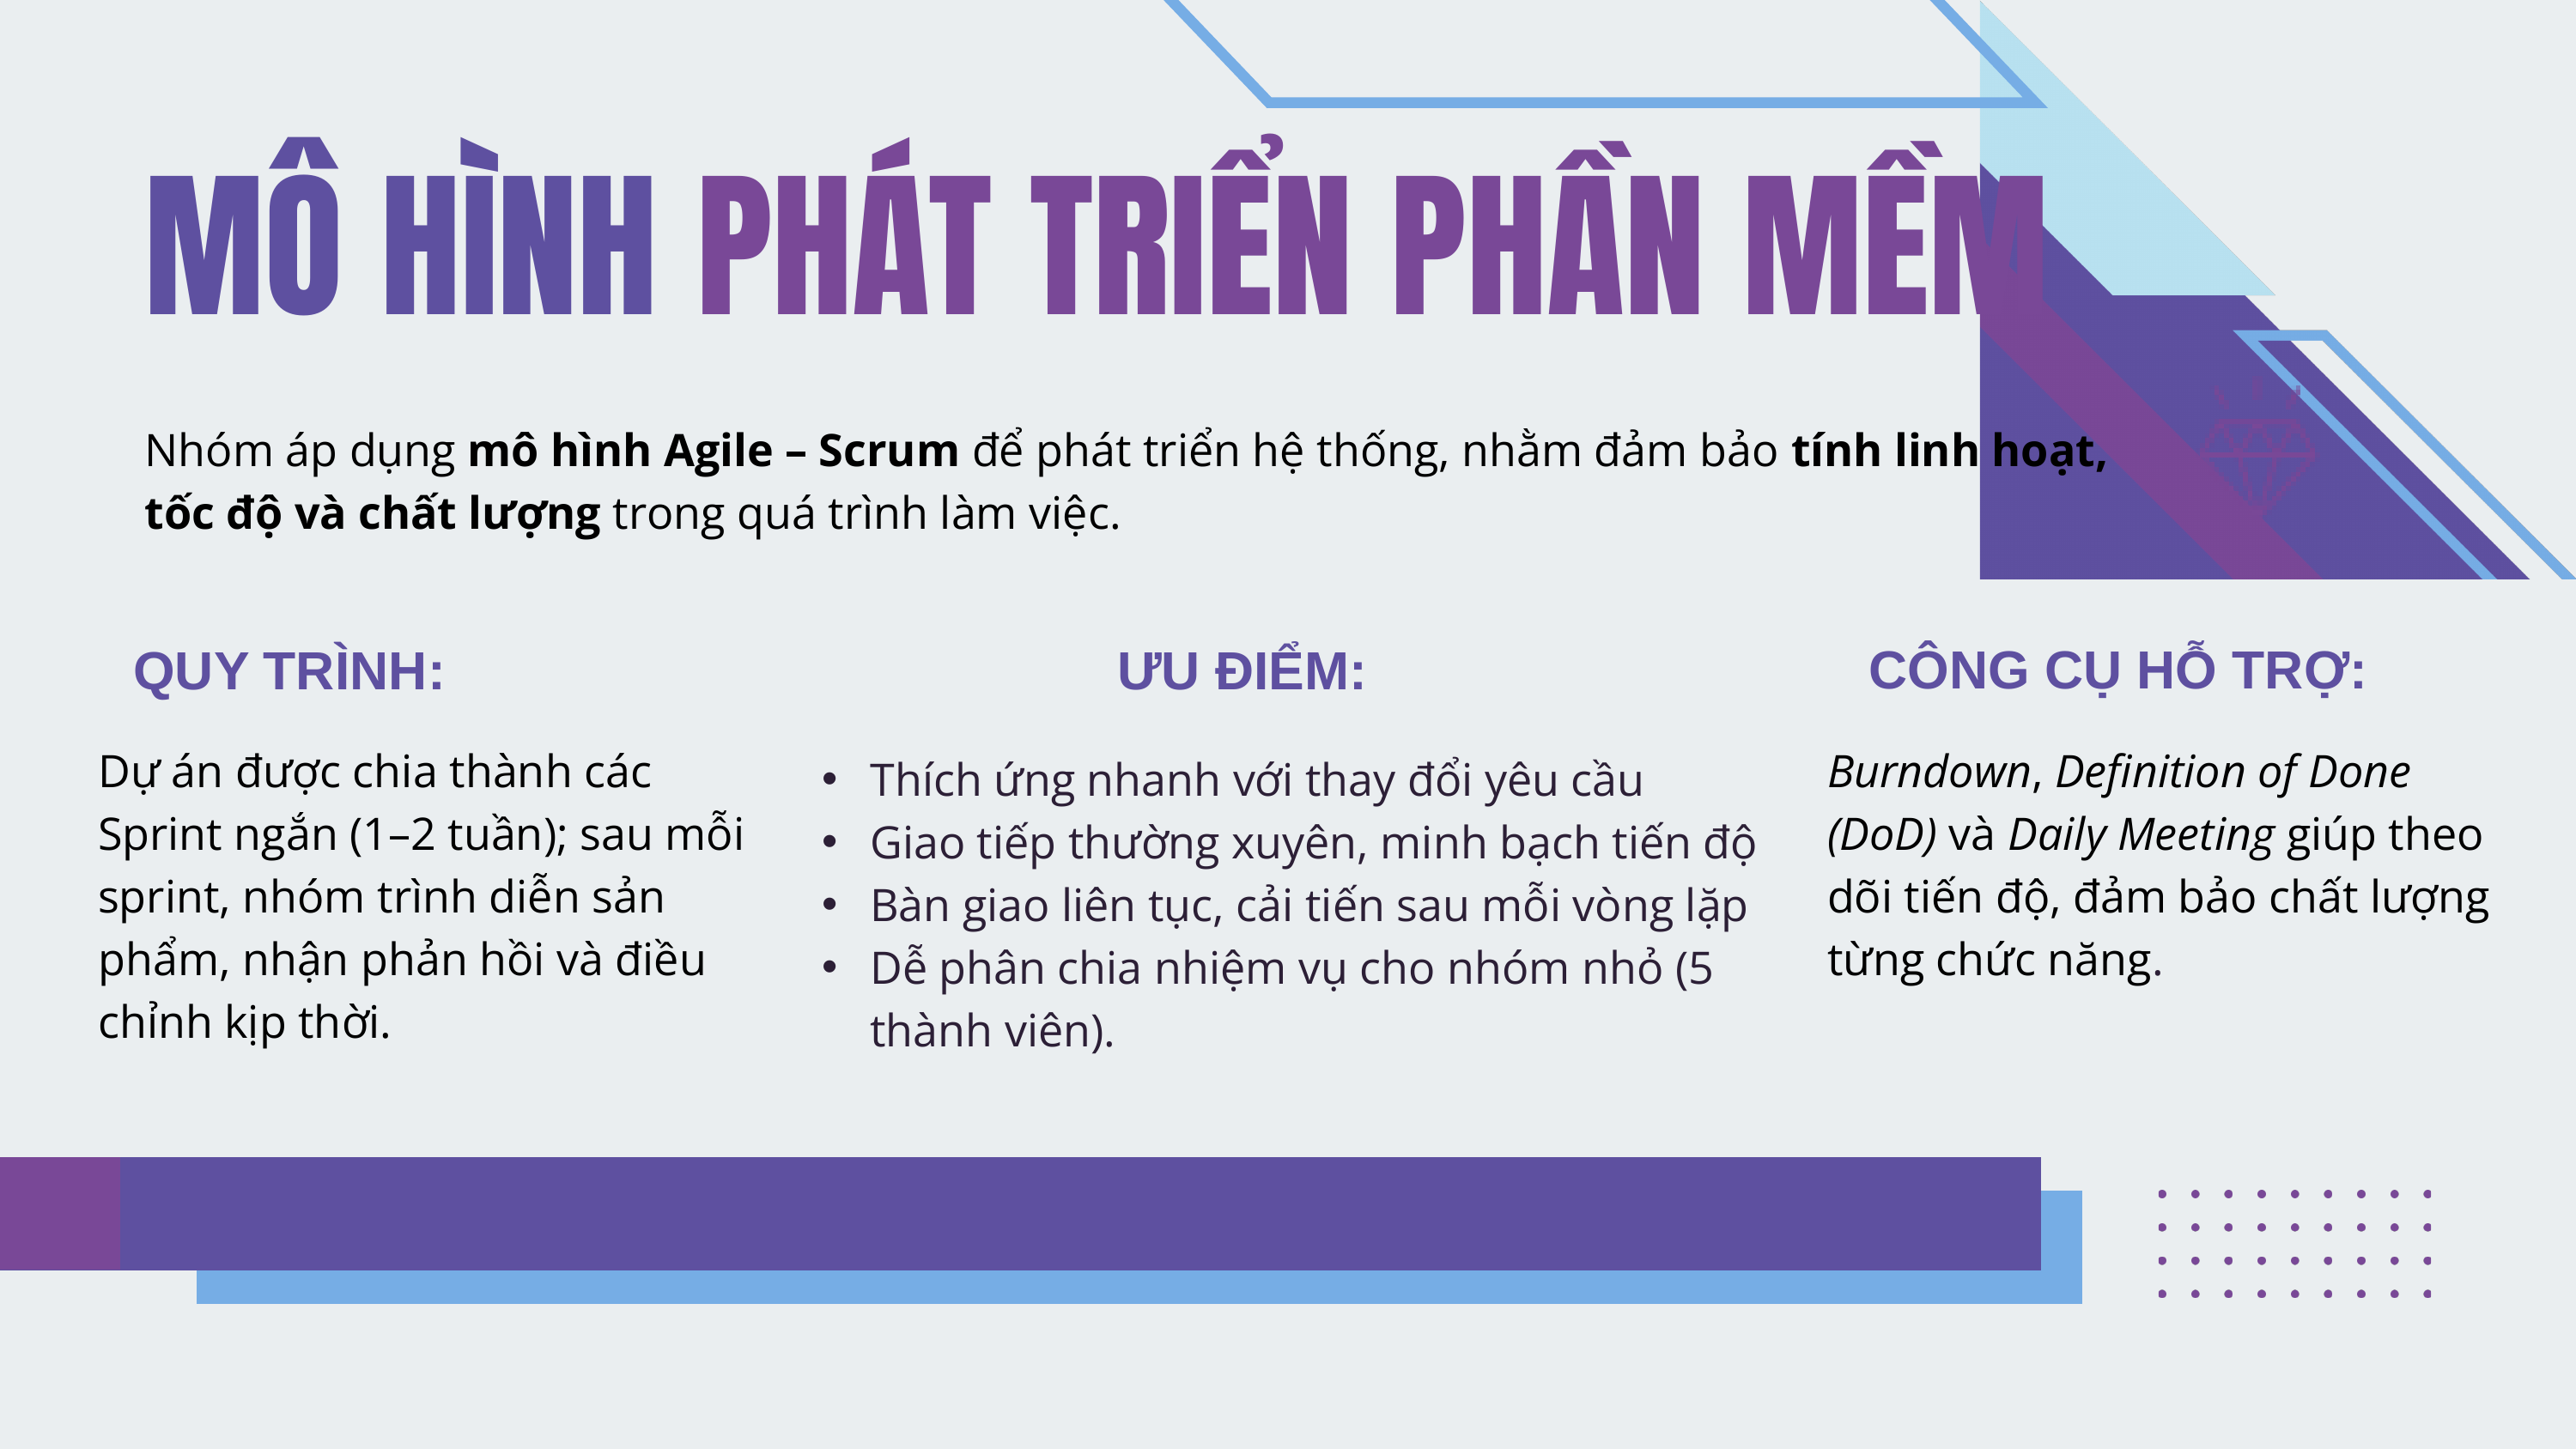

MÔ HÌNH PHÁT TRIỂN PHẦN MỀM

Nhóm áp dụng mô hình Agile – Scrum để phát triển hệ thống, nhằm đảm bảo tính linh hoạt, tốc độ và chất lượng trong quá trình làm việc.
CÔNG CỤ HỖ TRỢ:
QUY TRÌNH:
ƯU ĐIỂM:
Dự án được chia thành các Sprint ngắn (1–2 tuần); sau mỗi sprint, nhóm trình diễn sản phẩm, nhận phản hồi và điều chỉnh kịp thời.
Burndown, Definition of Done (DoD) và Daily Meeting giúp theo dõi tiến độ, đảm bảo chất lượng từng chức năng.
Thích ứng nhanh với thay đổi yêu cầu
Giao tiếp thường xuyên, minh bạch tiến độ
Bàn giao liên tục, cải tiến sau mỗi vòng lặp
Dễ phân chia nhiệm vụ cho nhóm nhỏ (5 thành viên).